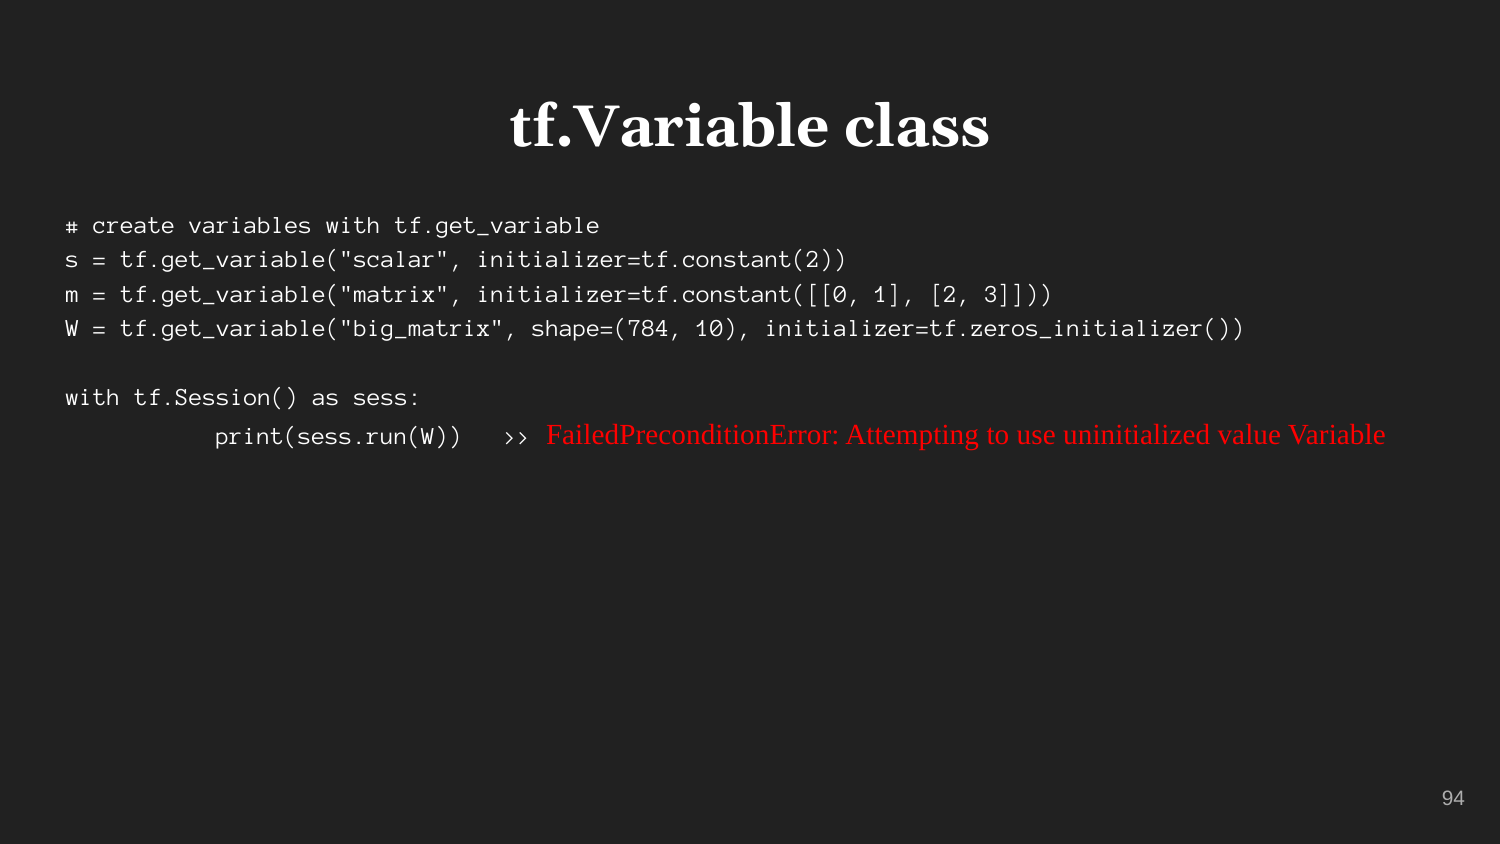

# tf.Variable class
# create variables with tf.get_variable
s = tf.get_variable("scalar", initializer=tf.constant(2))
m = tf.get_variable("matrix", initializer=tf.constant([[0, 1], [2, 3]]))
W = tf.get_variable("big_matrix", shape=(784, 10), initializer=tf.zeros_initializer())

with tf.Session() as sess:
	print(sess.run(W))   >> FailedPreconditionError: Attempting to use uninitialized value Variable

94